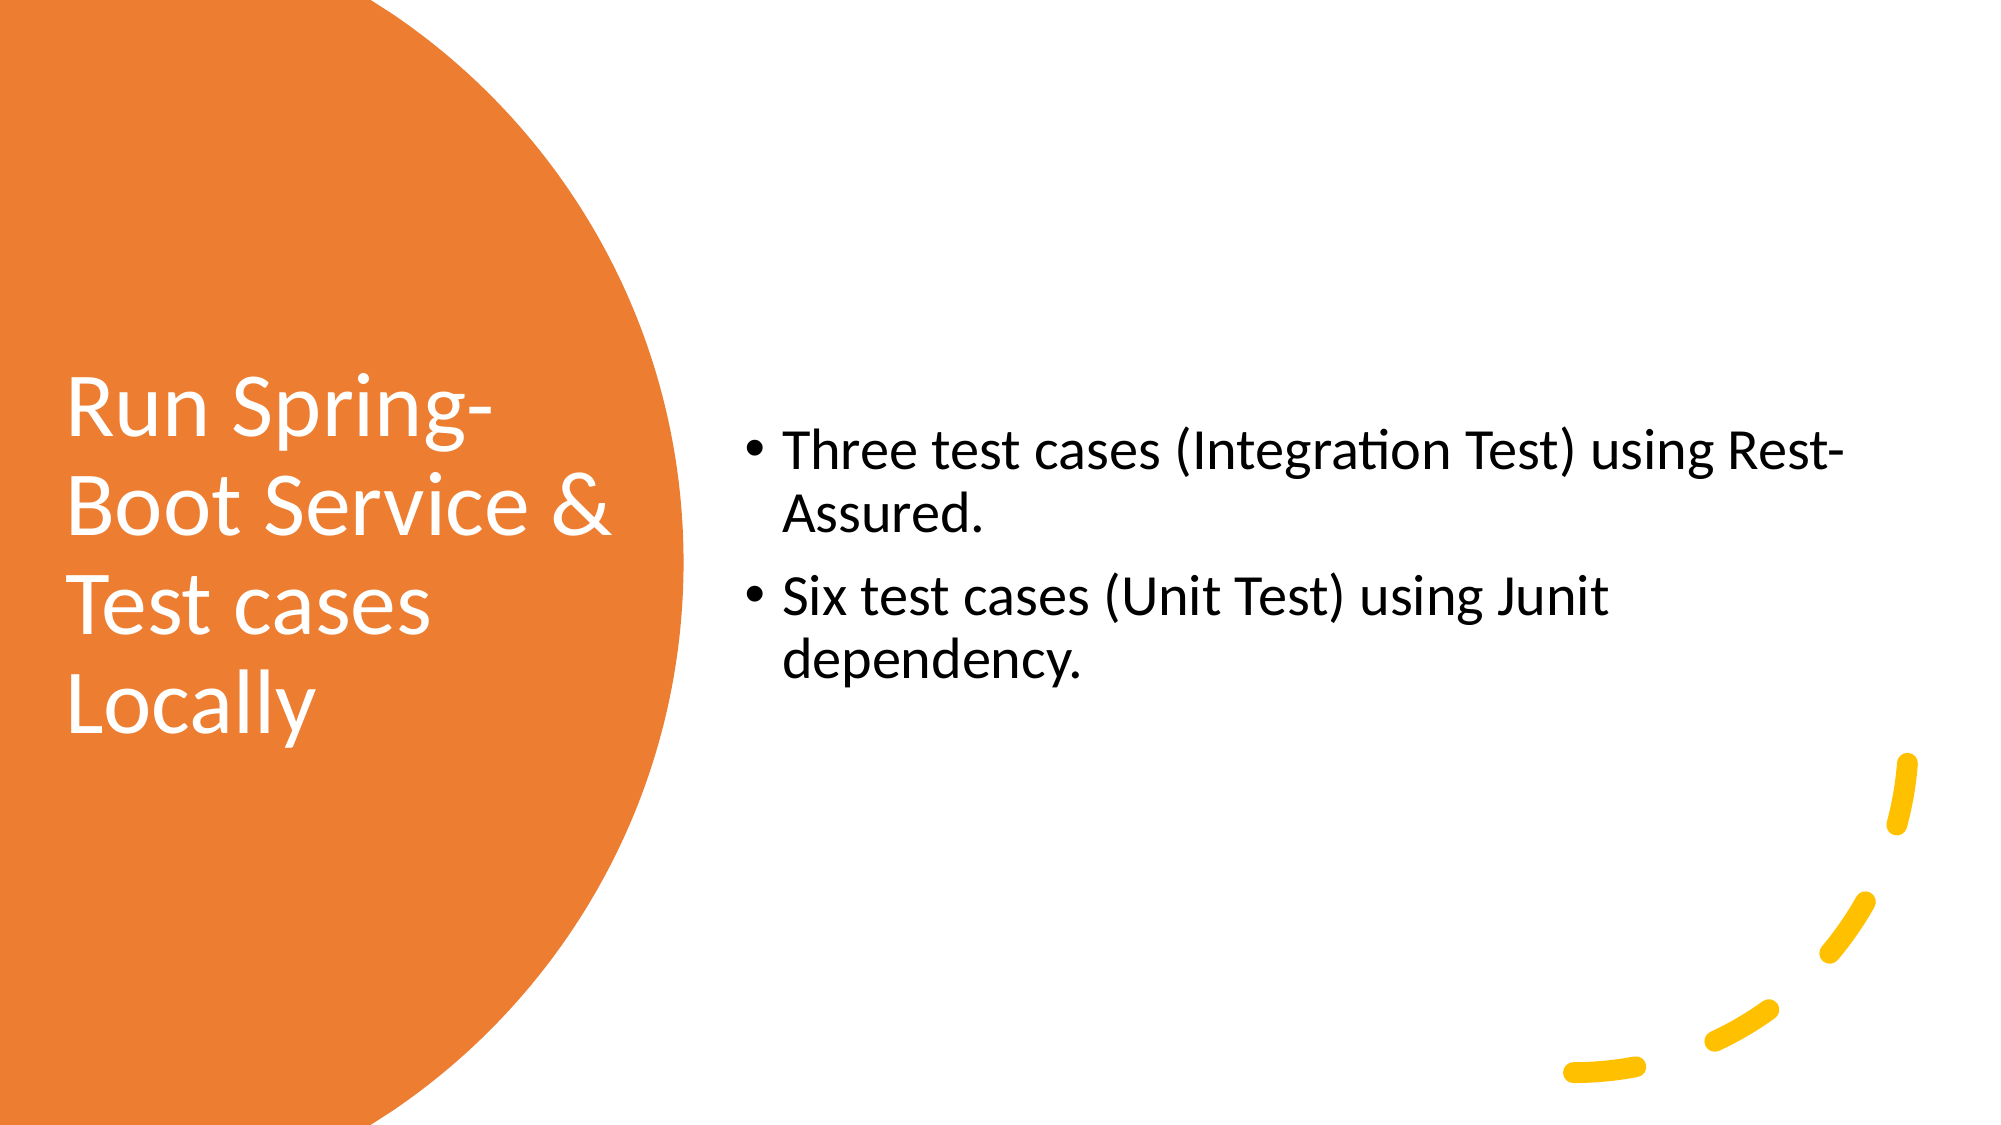

Three test cases (Integration Test) using Rest- Assured.
Six test cases (Unit Test) using Junit dependency.
# Run Spring-Boot Service & Test cases Locally